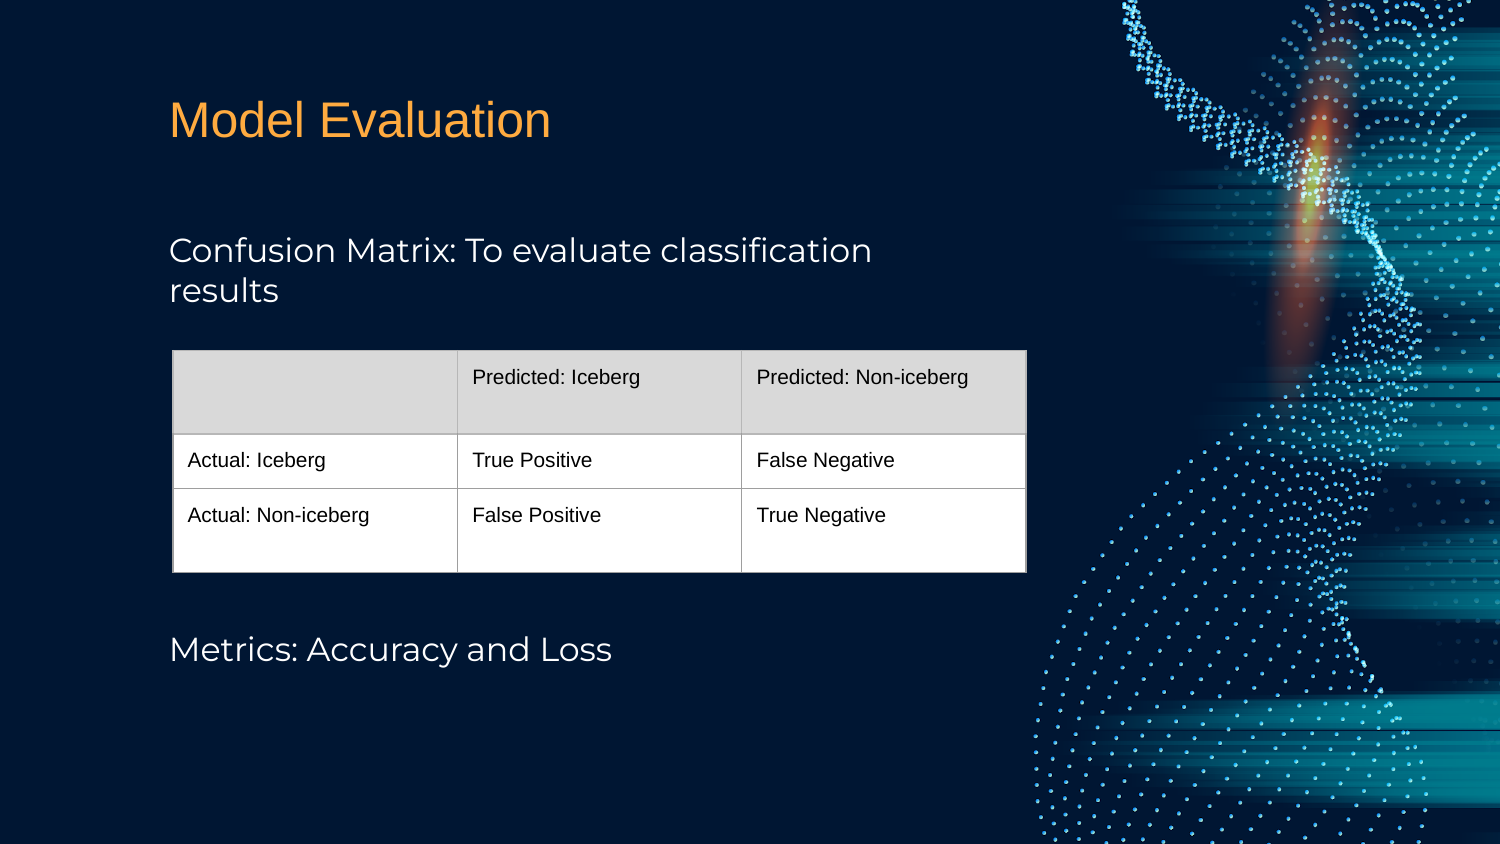

# Model Evaluation
Confusion Matrix: To evaluate classification results

Metrics: Accuracy and Loss

|  | Predicted: Iceberg | Predicted: Non-iceberg |
| --- | --- | --- |
| Actual: Iceberg | True Positive | False Negative |
| Actual: Non-iceberg | False Positive | True Negative |